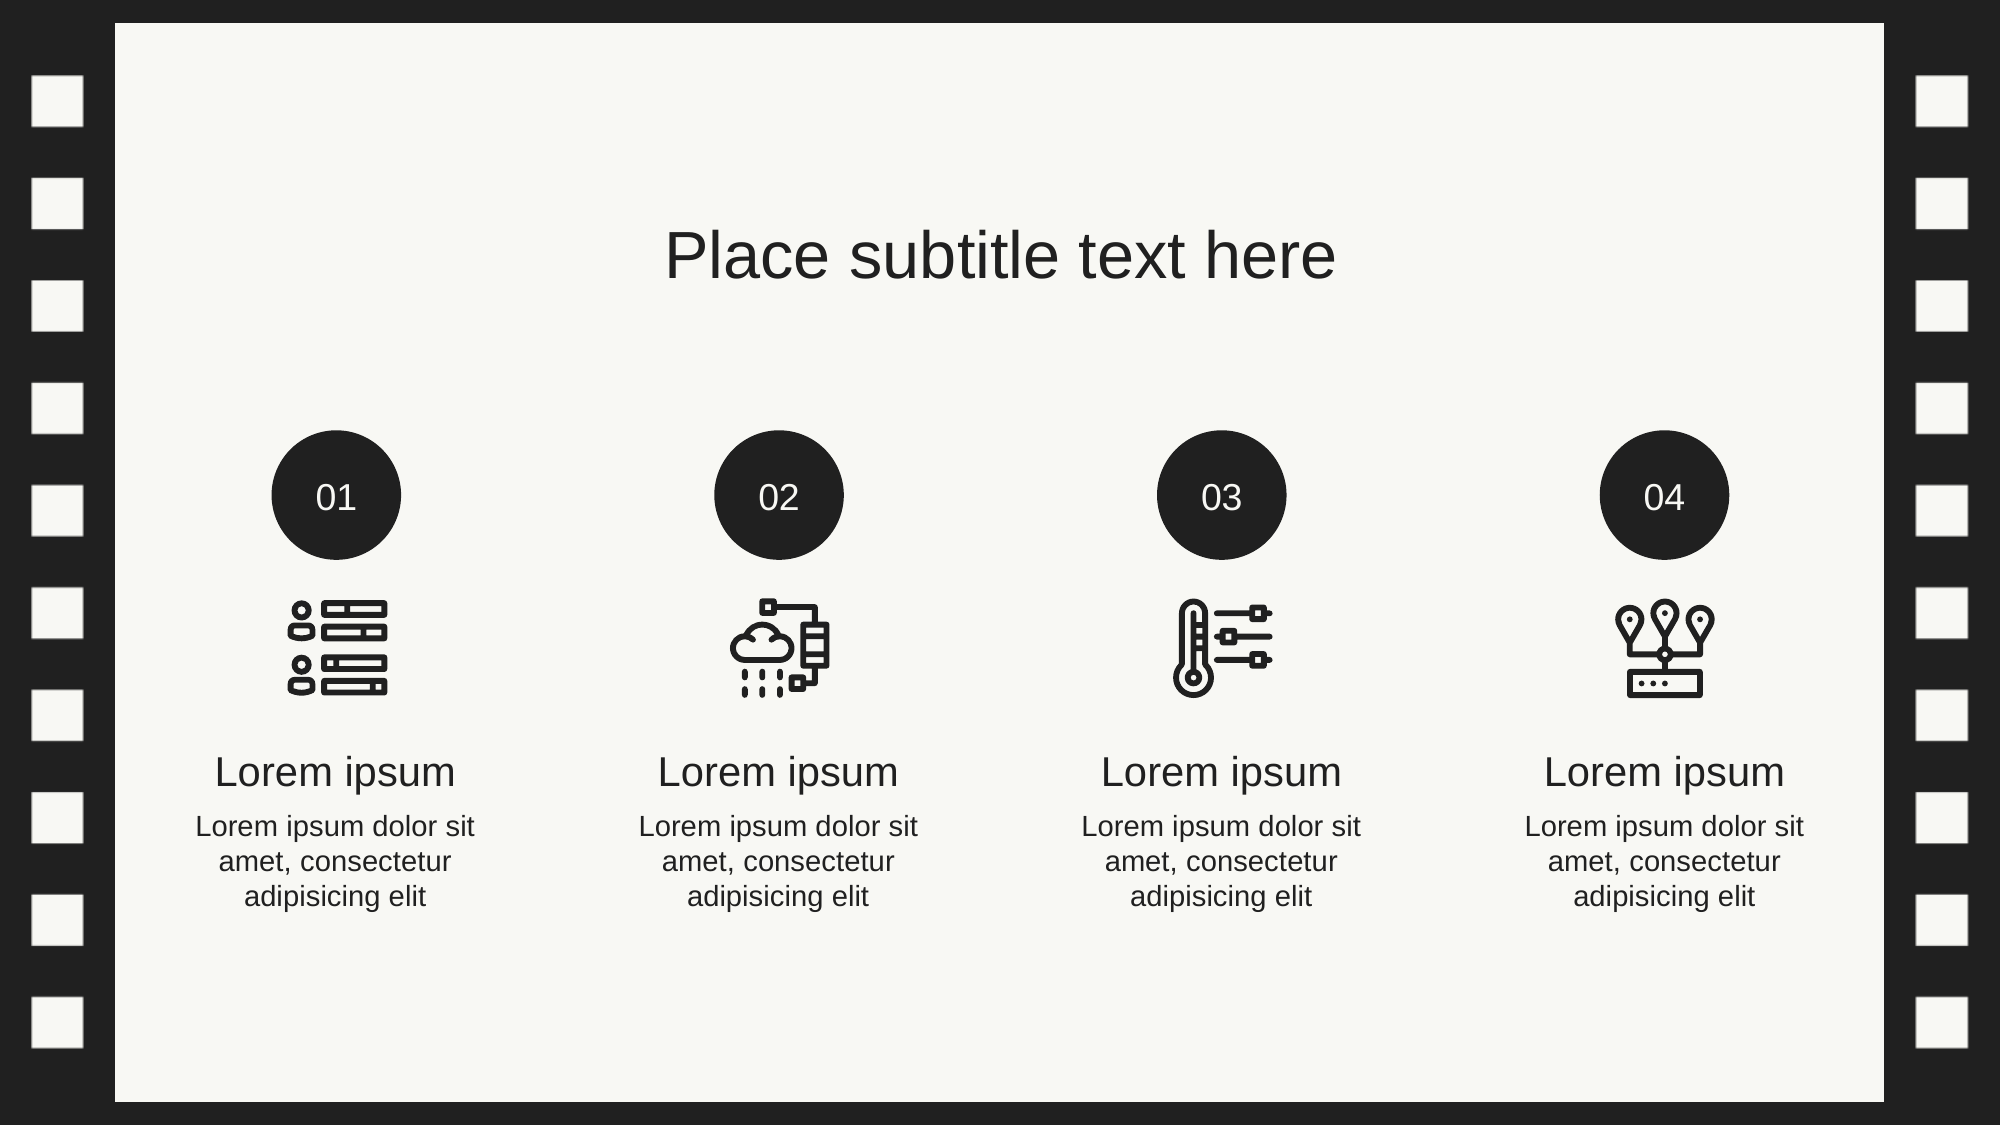

Place subtitle text here
01
02
03
04

Lorem ipsum
Lorem ipsum
Lorem ipsum
Lorem ipsum
Lorem ipsum dolor sit amet, consectetur adipisicing elit
Lorem ipsum dolor sit amet, consectetur adipisicing elit
Lorem ipsum dolor sit amet, consectetur adipisicing elit
Lorem ipsum dolor sit amet, consectetur adipisicing elit